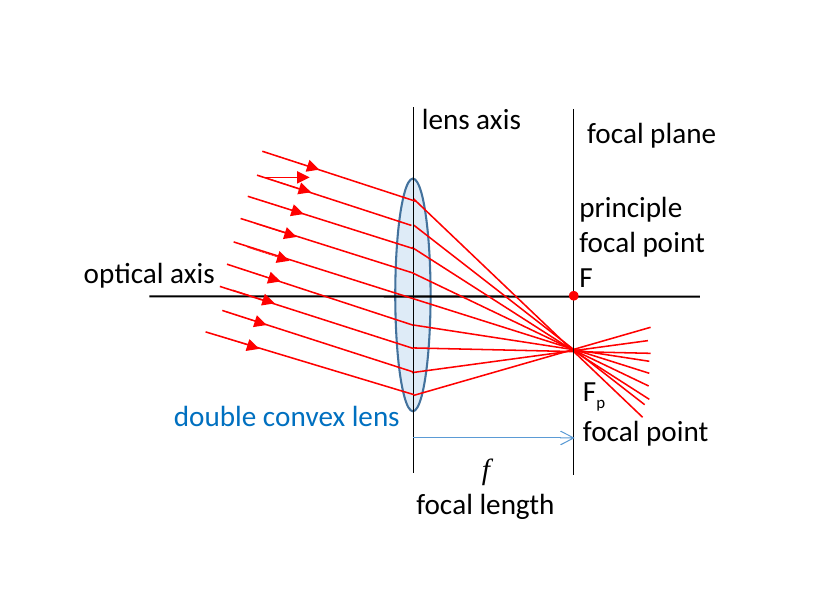

lens axis
focal plane
principle
focal point
F

optical axis

Fp
focal point
double convex lens
         f
focal length